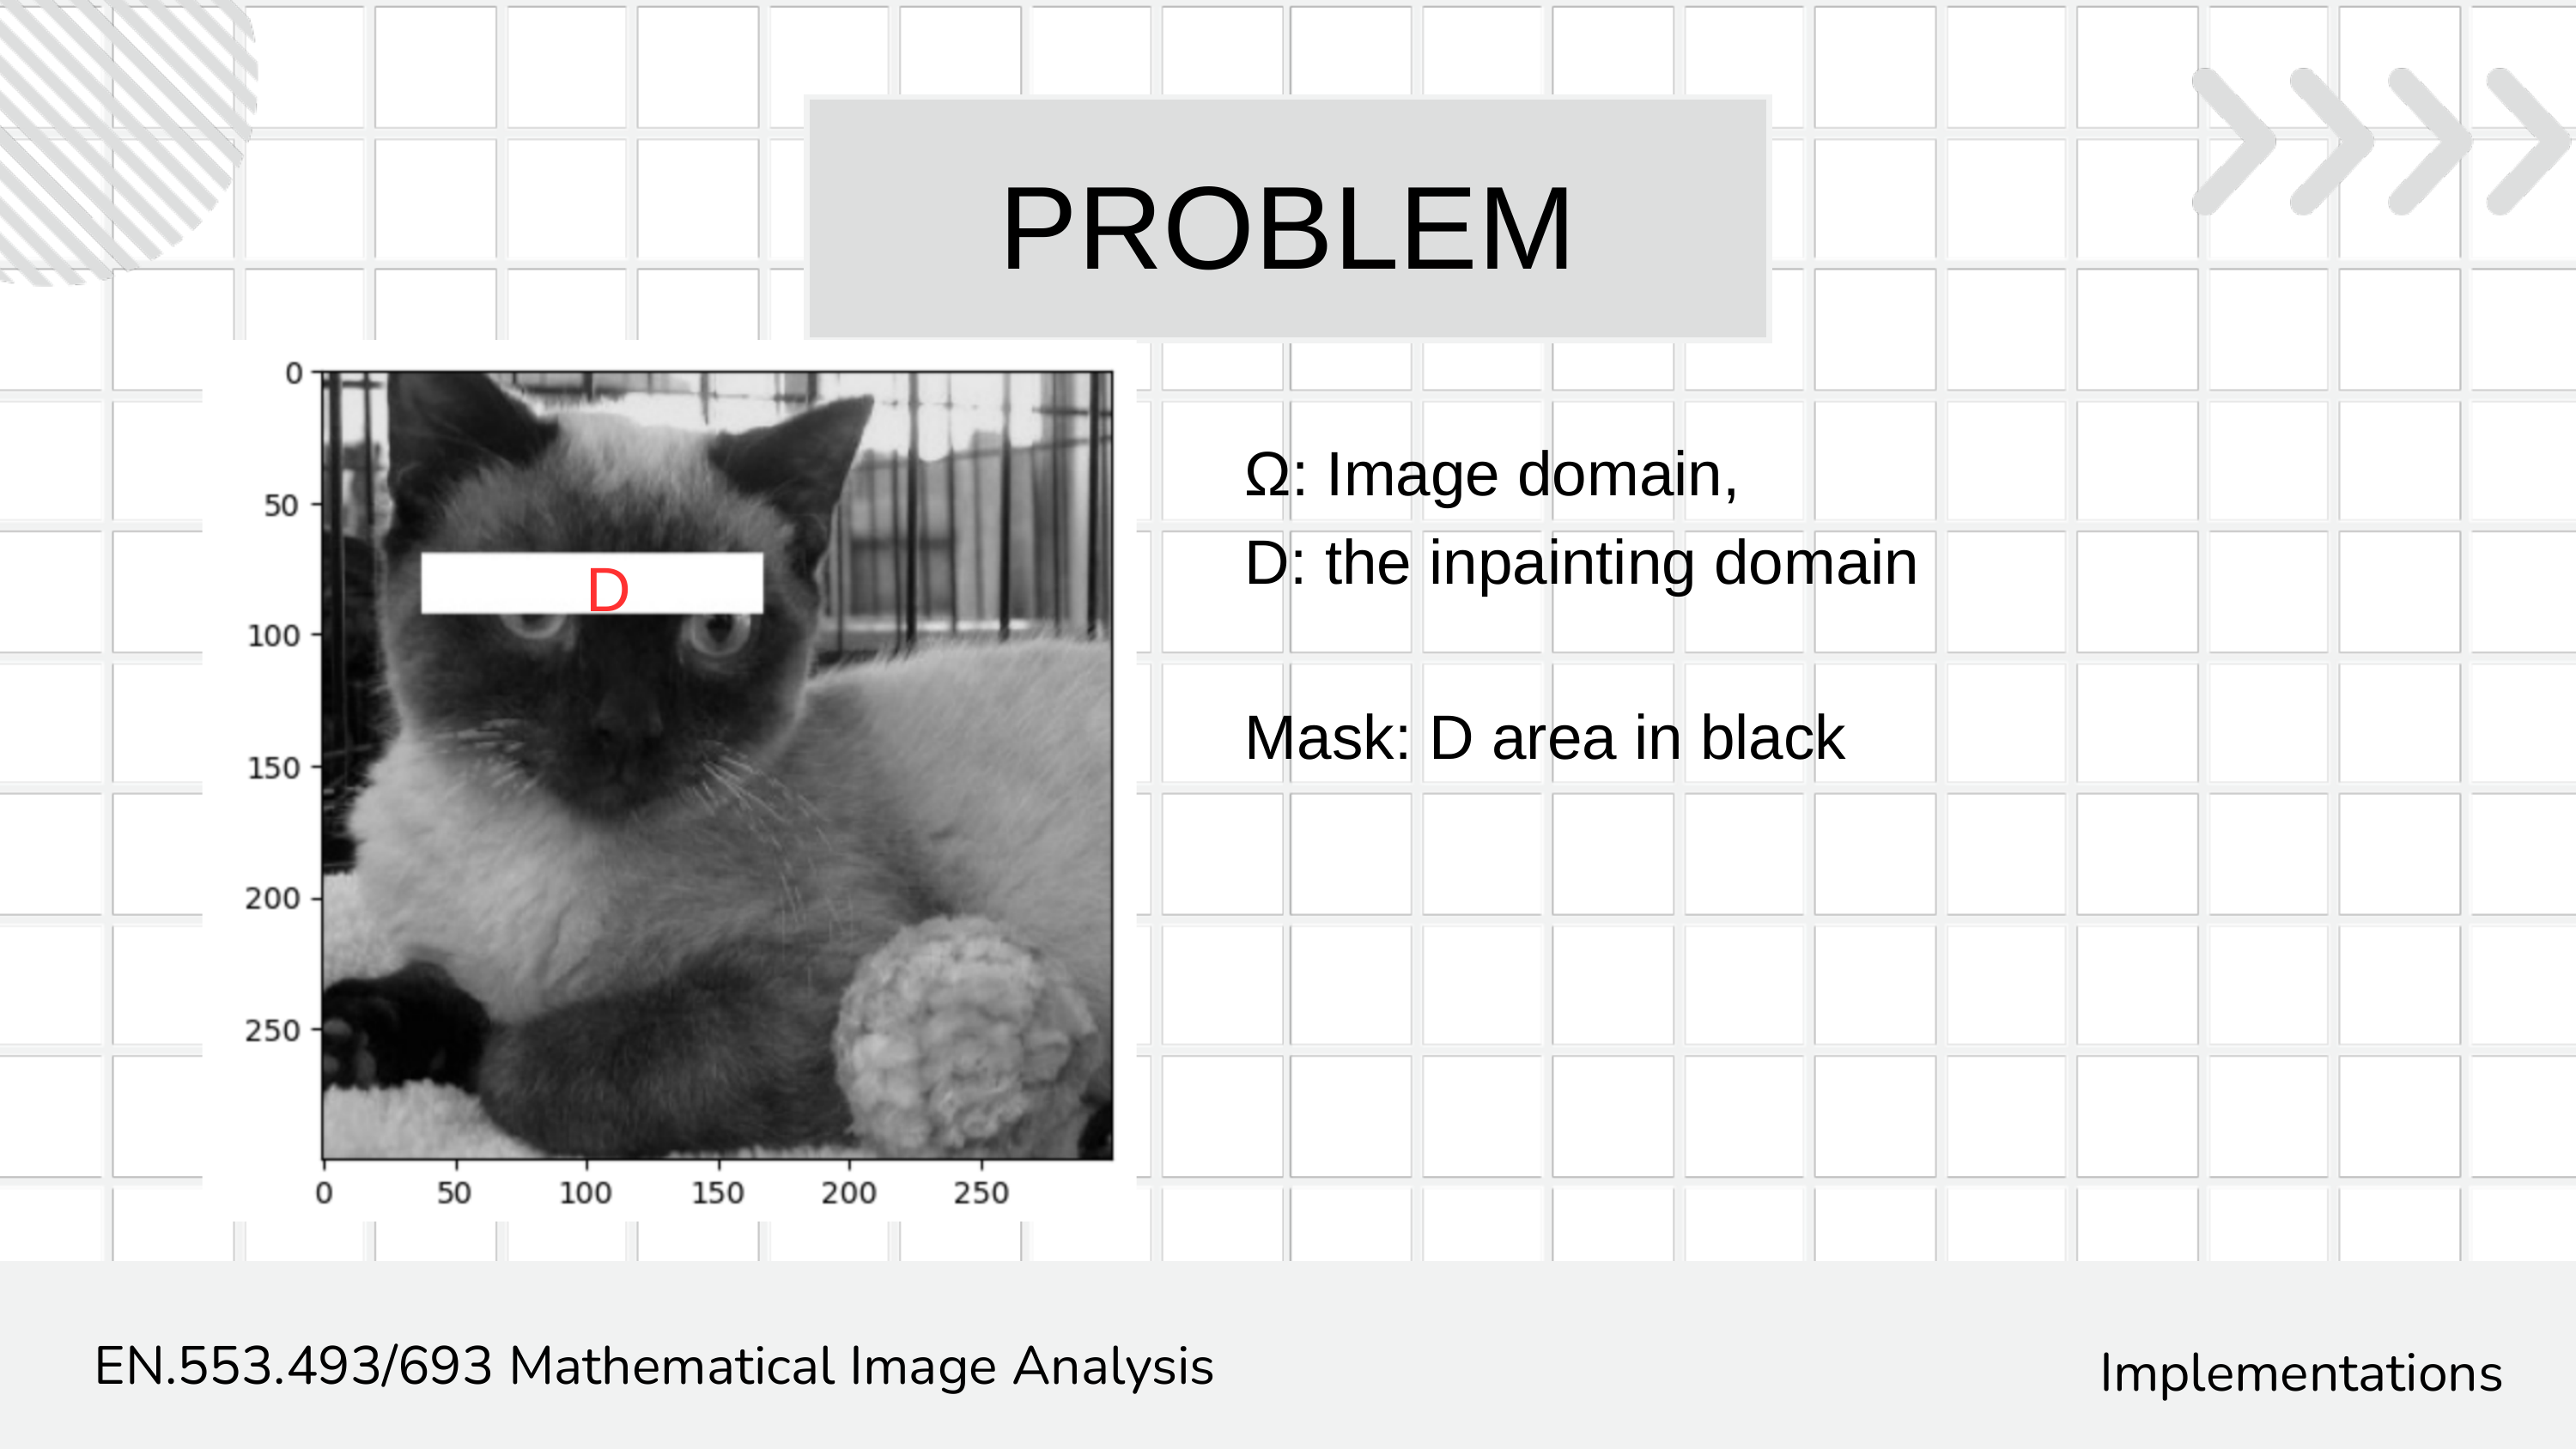

PROBLEM

Ω: Image domain,
D: the inpainting domain

Mask: D area in black

D

EN.553.493/693 Mathematical Image Analysis
Implementations